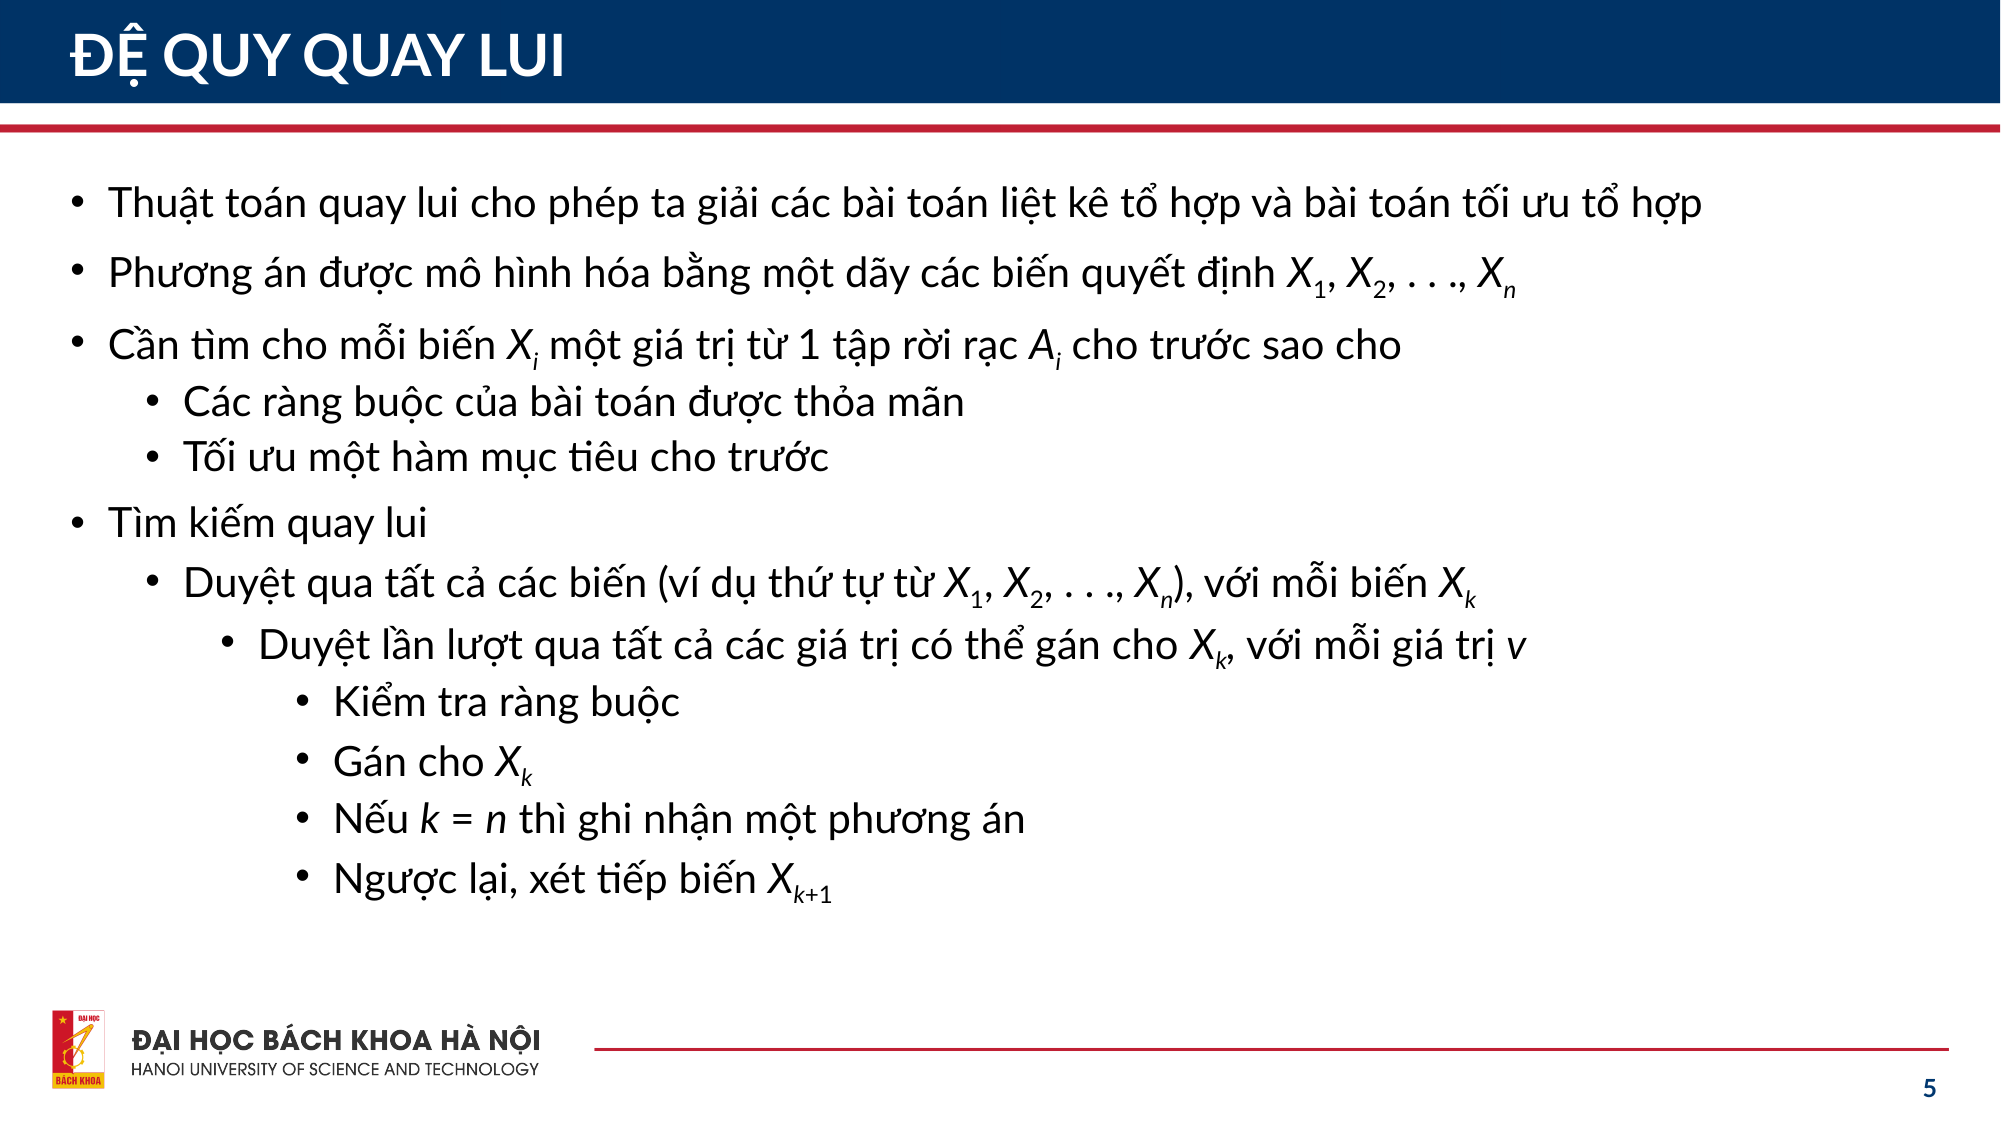

# ĐỆ QUY QUAY LUI
Thuật toán quay lui cho phép ta giải các bài toán liệt kê tổ hợp và bài toán tối ưu tổ hợp
Phương án được mô hình hóa bằng một dãy các biến quyết định X1, X2, . . ., Xn
Cần tìm cho mỗi biến Xi một giá trị từ 1 tập rời rạc Ai cho trước sao cho
Các ràng buộc của bài toán được thỏa mãn
Tối ưu một hàm mục tiêu cho trước
Tìm kiếm quay lui
Duyệt qua tất cả các biến (ví dụ thứ tự từ X1, X2, . . ., Xn), với mỗi biến Xk
Duyệt lần lượt qua tất cả các giá trị có thể gán cho Xk, với mỗi giá trị v
Kiểm tra ràng buộc
Gán cho Xk
Nếu k = n thì ghi nhận một phương án
Ngược lại, xét tiếp biến Xk+1

5